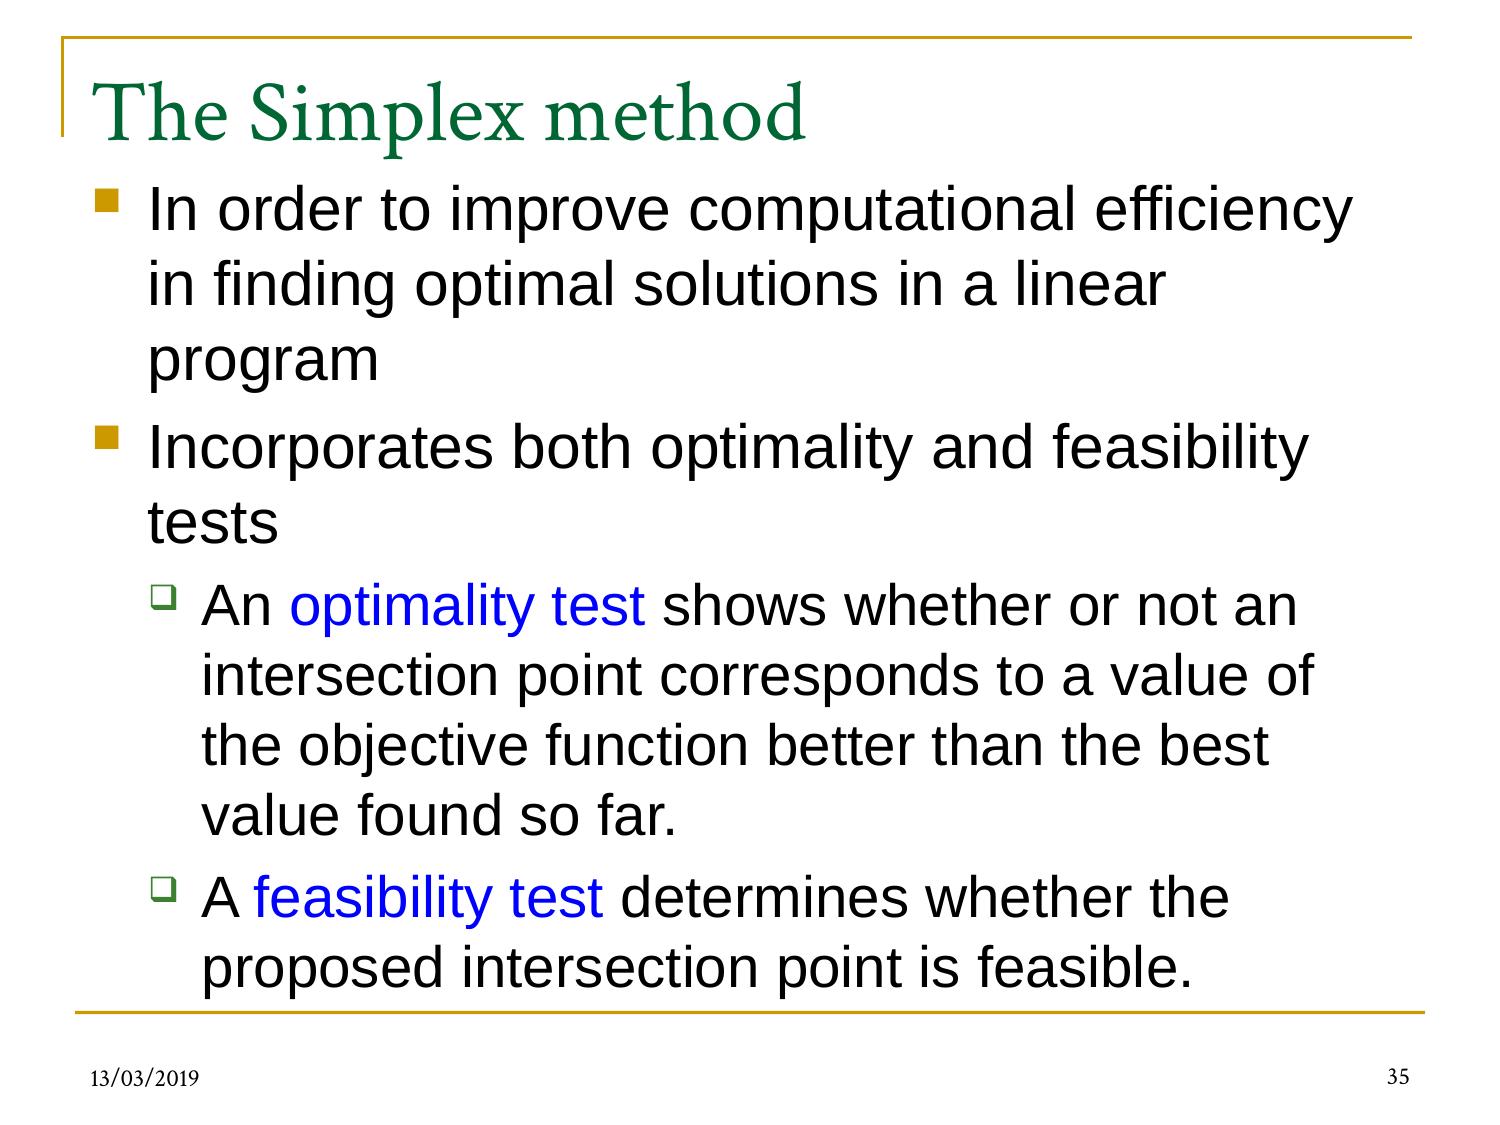

# The Simplex method
In order to improve computational efficiency in finding optimal solutions in a linear program
Incorporates both optimality and feasibility tests
An optimality test shows whether or not an intersection point corresponds to a value of the objective function better than the best value found so far.
A feasibility test determines whether the proposed intersection point is feasible.

13/03/2019
35